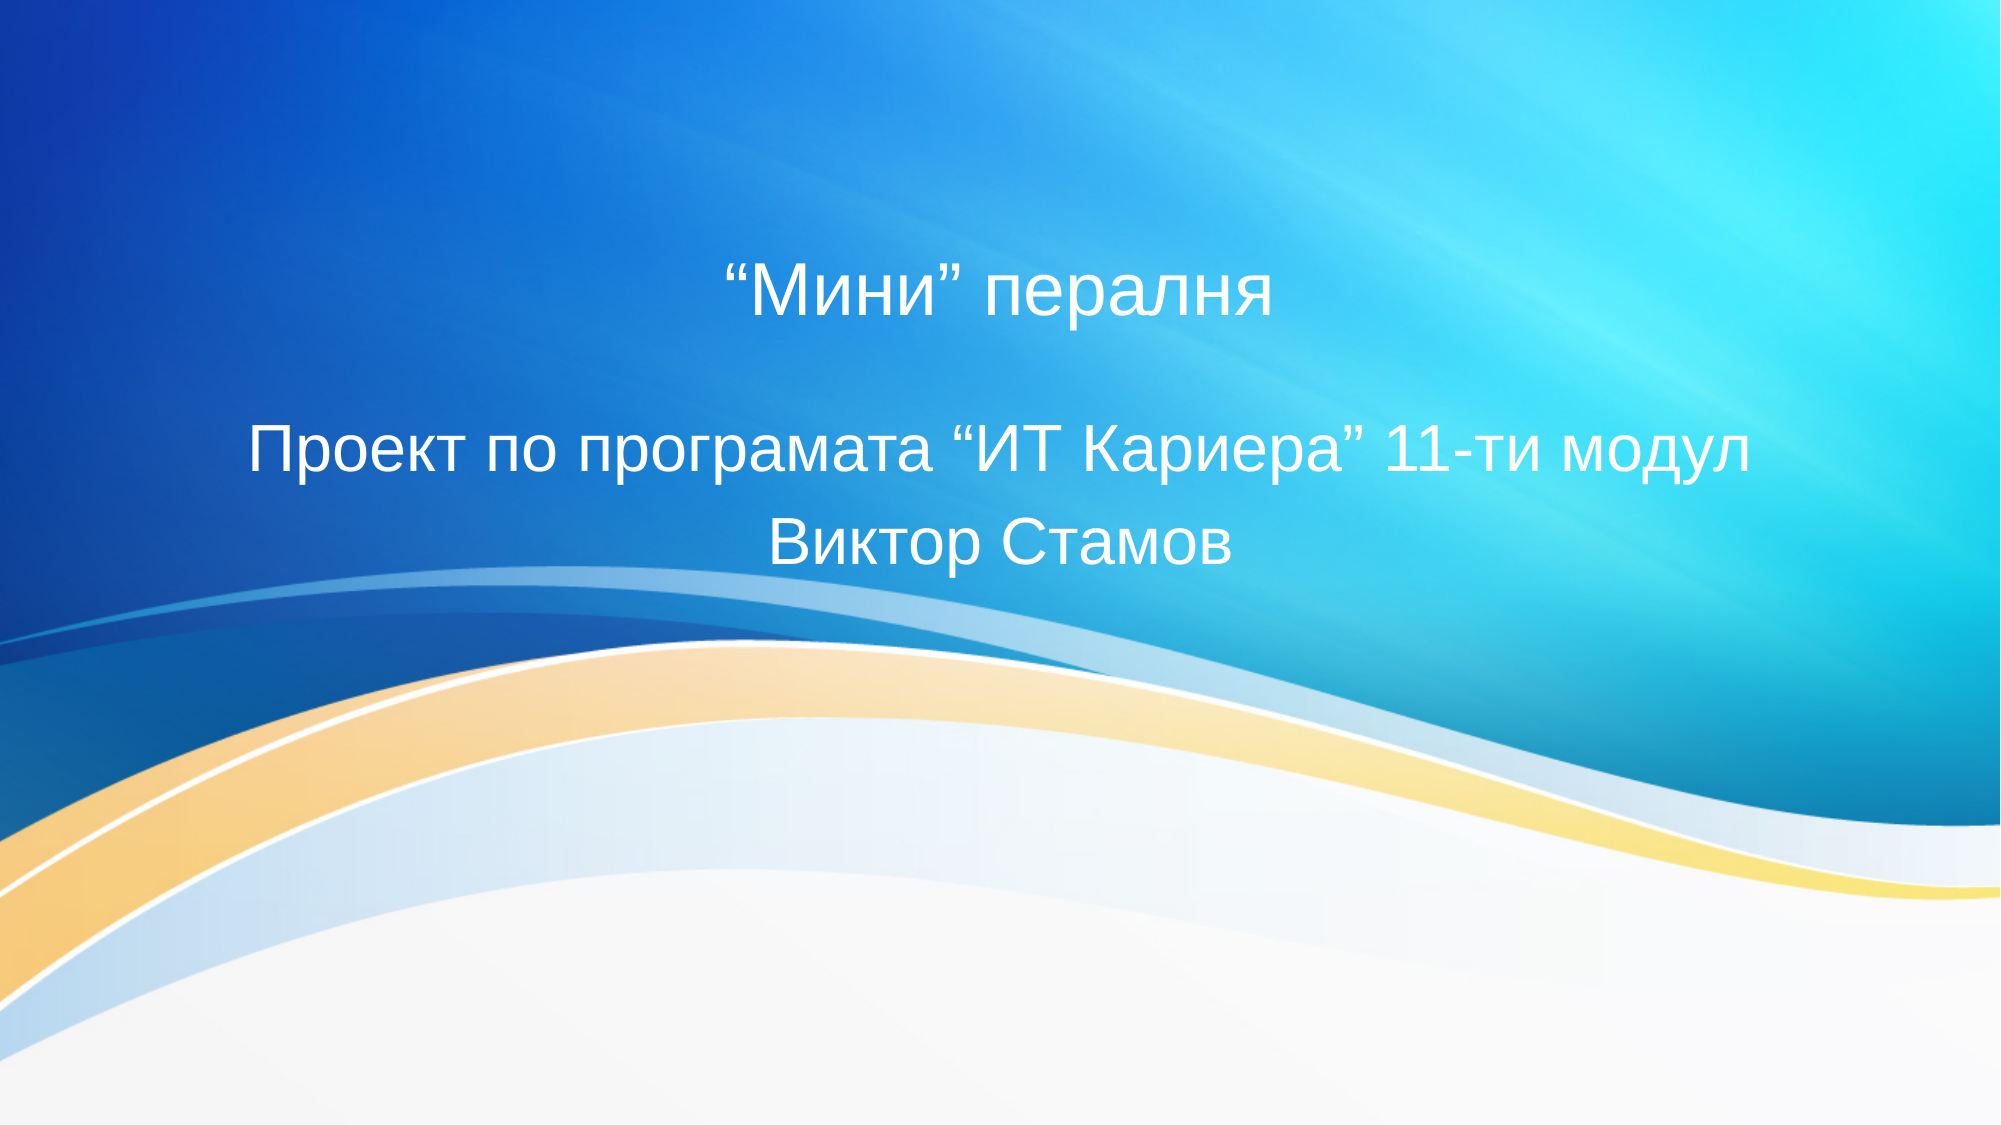

# “Мини” пералня
Проект по програмата “ИТ Кариера” 11-ти модул
Виктор Стамов